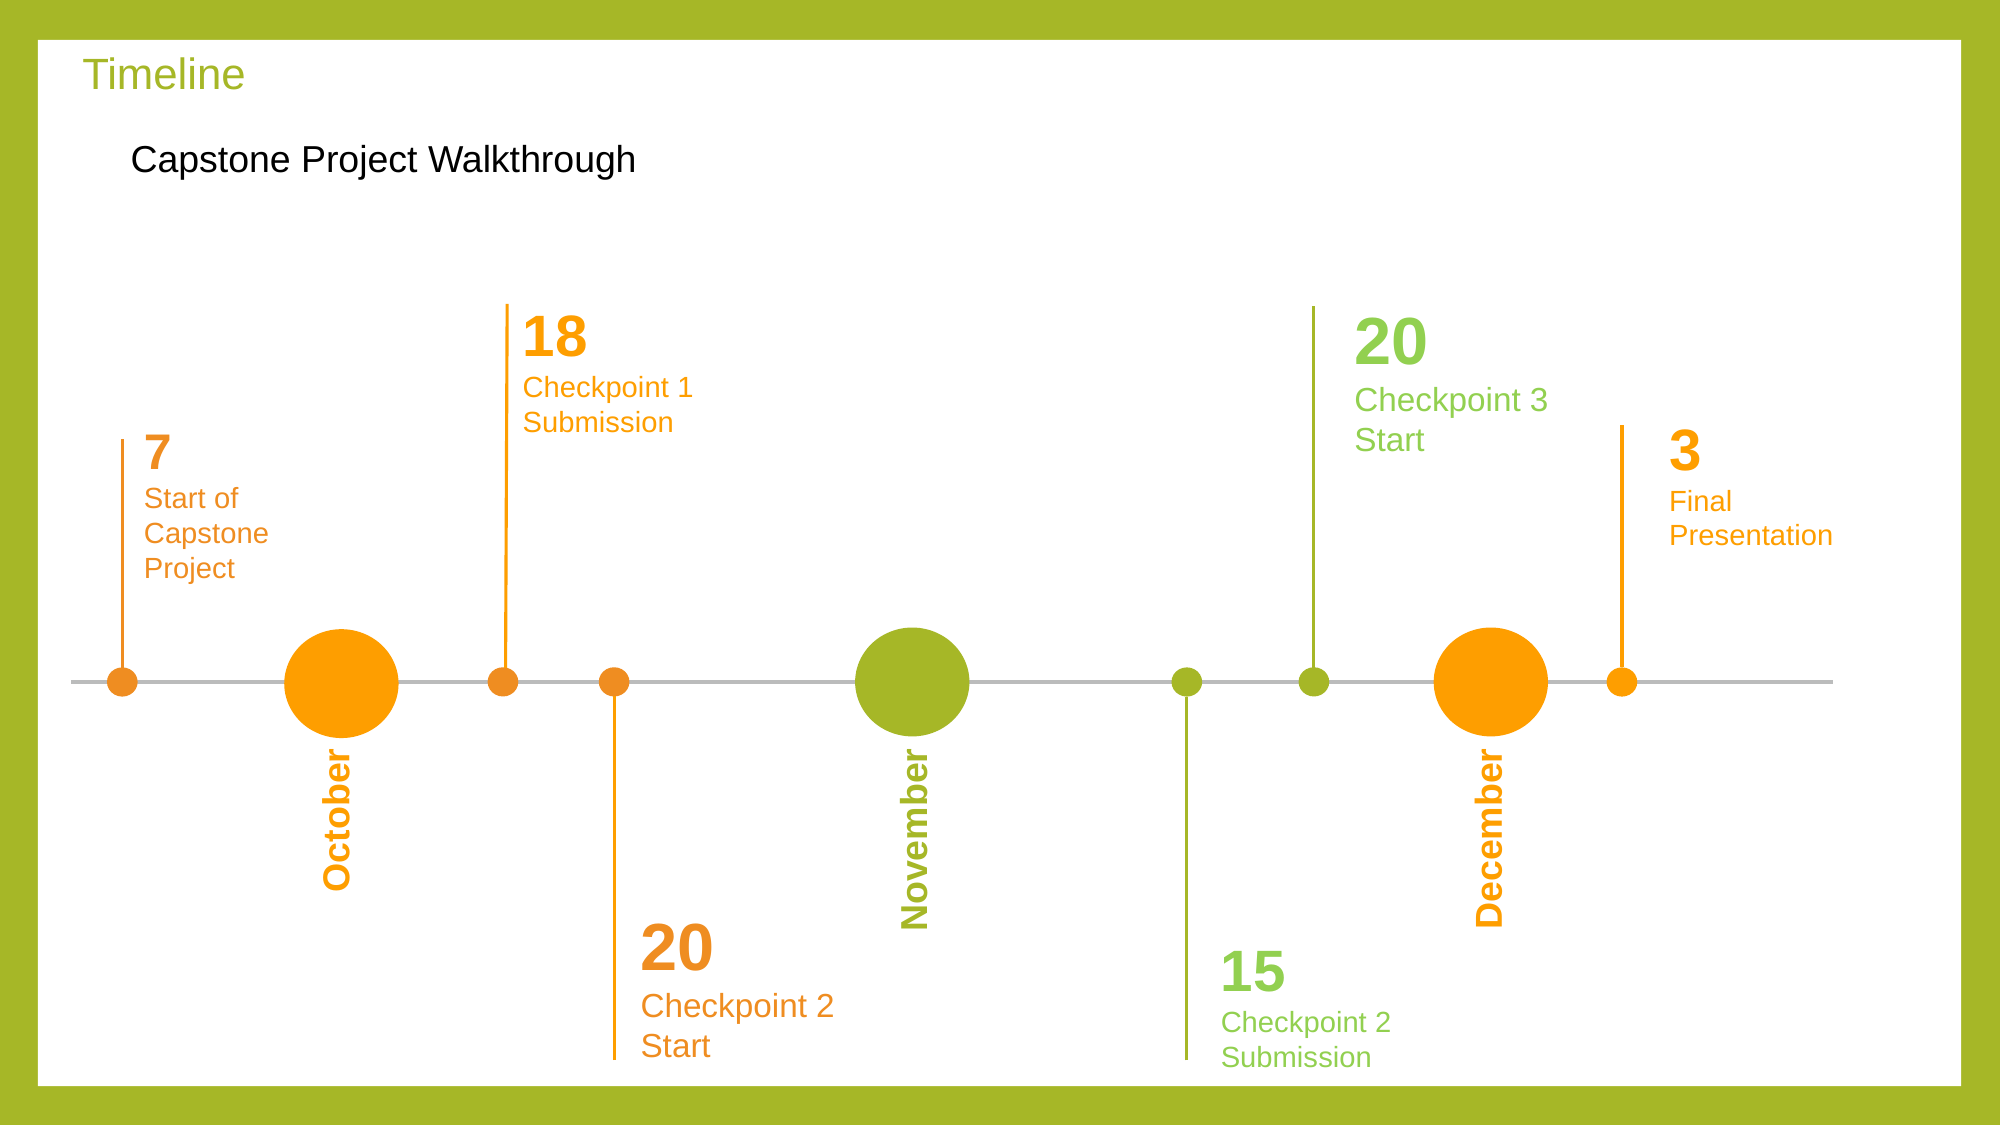

# Timeline
Capstone Project Walkthrough

18
Checkpoint 1
Submission
20
Checkpoint 3 Start
3
Final Presentation
7
Start of Capstone Project

October
November
December
20
Checkpoint 2 Start
15
Checkpoint 2 Submission